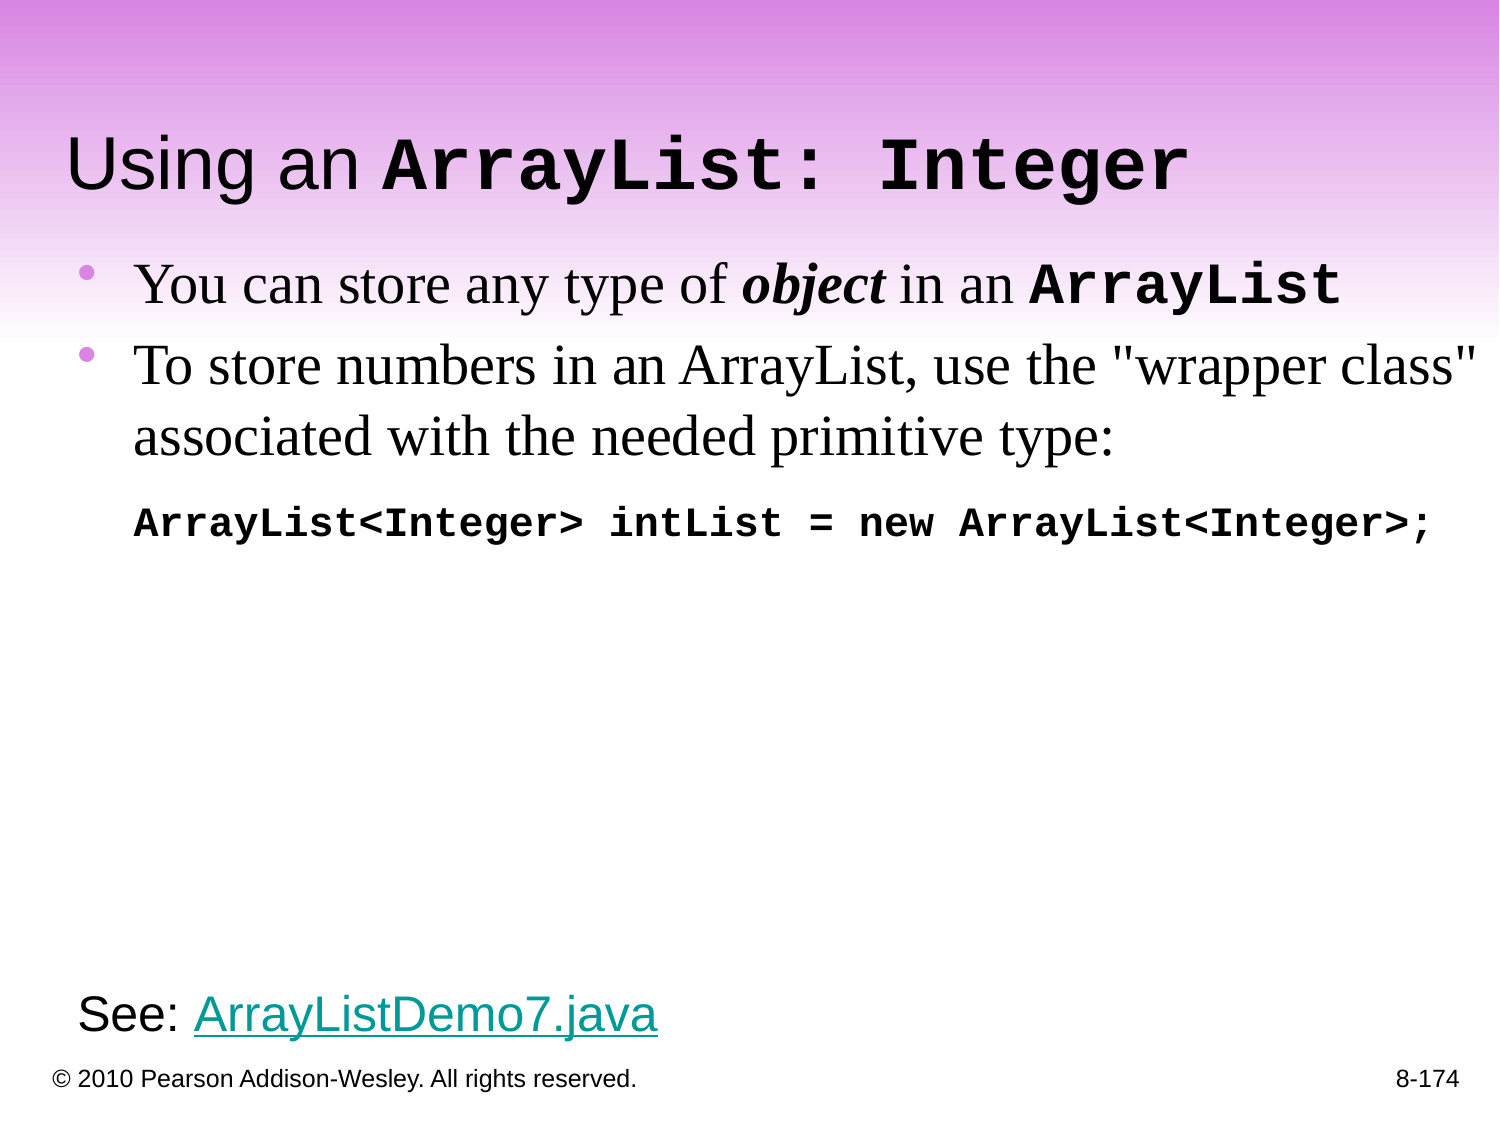

Using an ArrayList: Integer
You can store any type of object in an ArrayList
To store numbers in an ArrayList, use the "wrapper class" associated with the needed primitive type:
	ArrayList<Integer> intList = new ArrayList<Integer>;

See: ArrayListDemo7.java
8-174